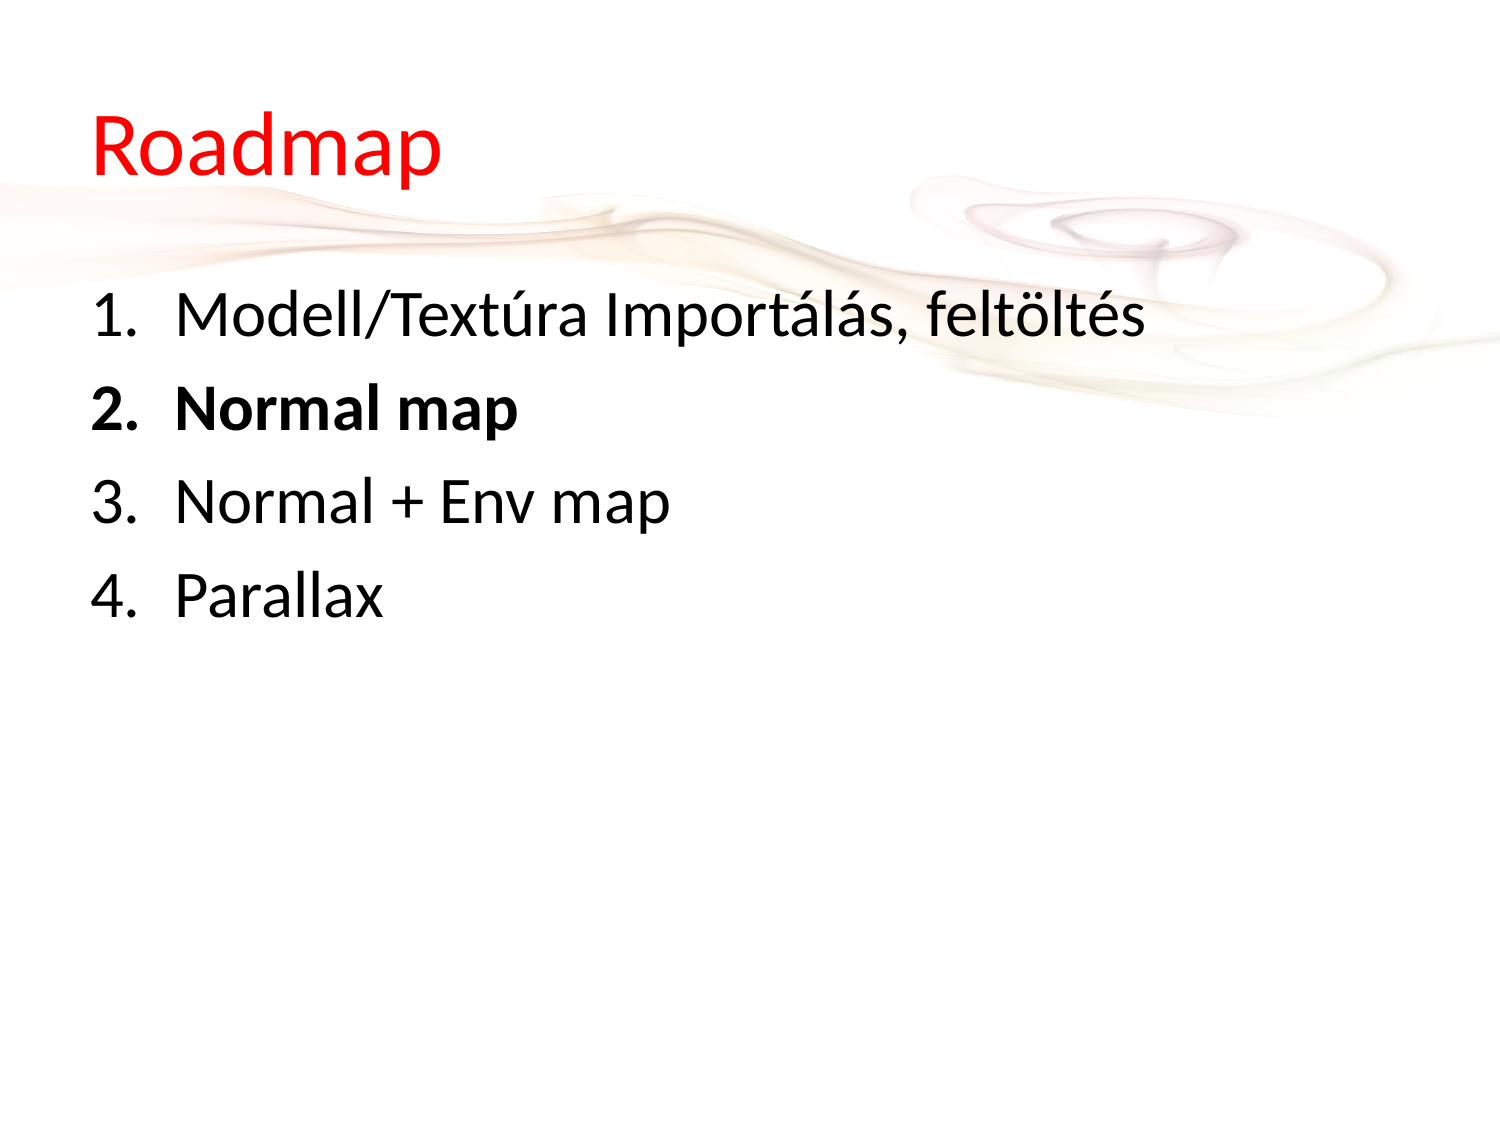

# Roadmap
Modell/Textúra Importálás, feltöltés
Normal map
Normal + Env map
Parallax